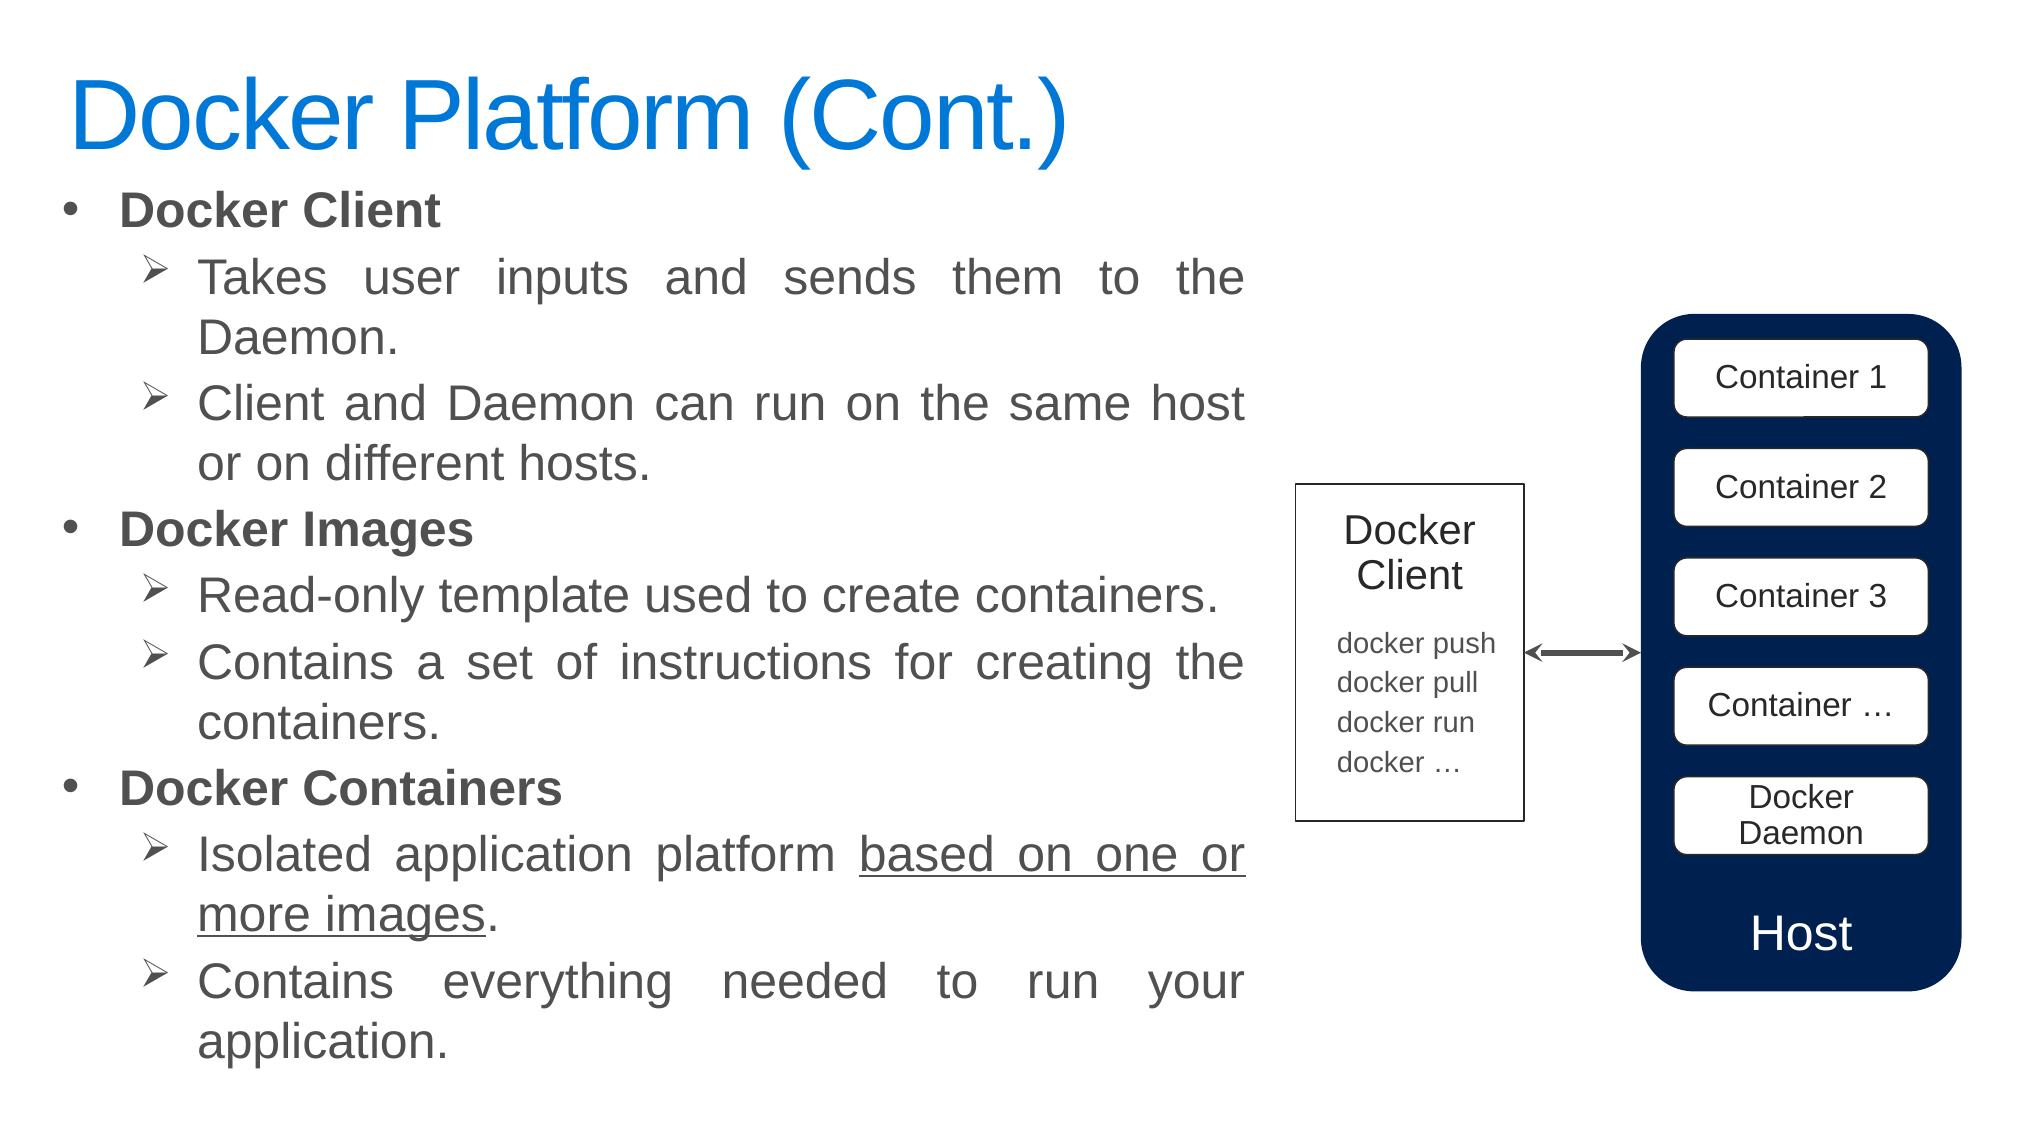

# Docker Platform (Cont.)
Docker Client
Takes user inputs and sends them to the Daemon.
Client and Daemon can run on the same host or on different hosts.
Docker Images
Read-only template used to create containers.
Contains a set of instructions for creating the containers.
Docker Containers
Isolated application platform based on one or more images.
Contains everything needed to run your application.
Host
Container 1
Container 2
Container 3
Container …
Docker Daemon
Docker Client
docker push
docker pull
docker run
docker …